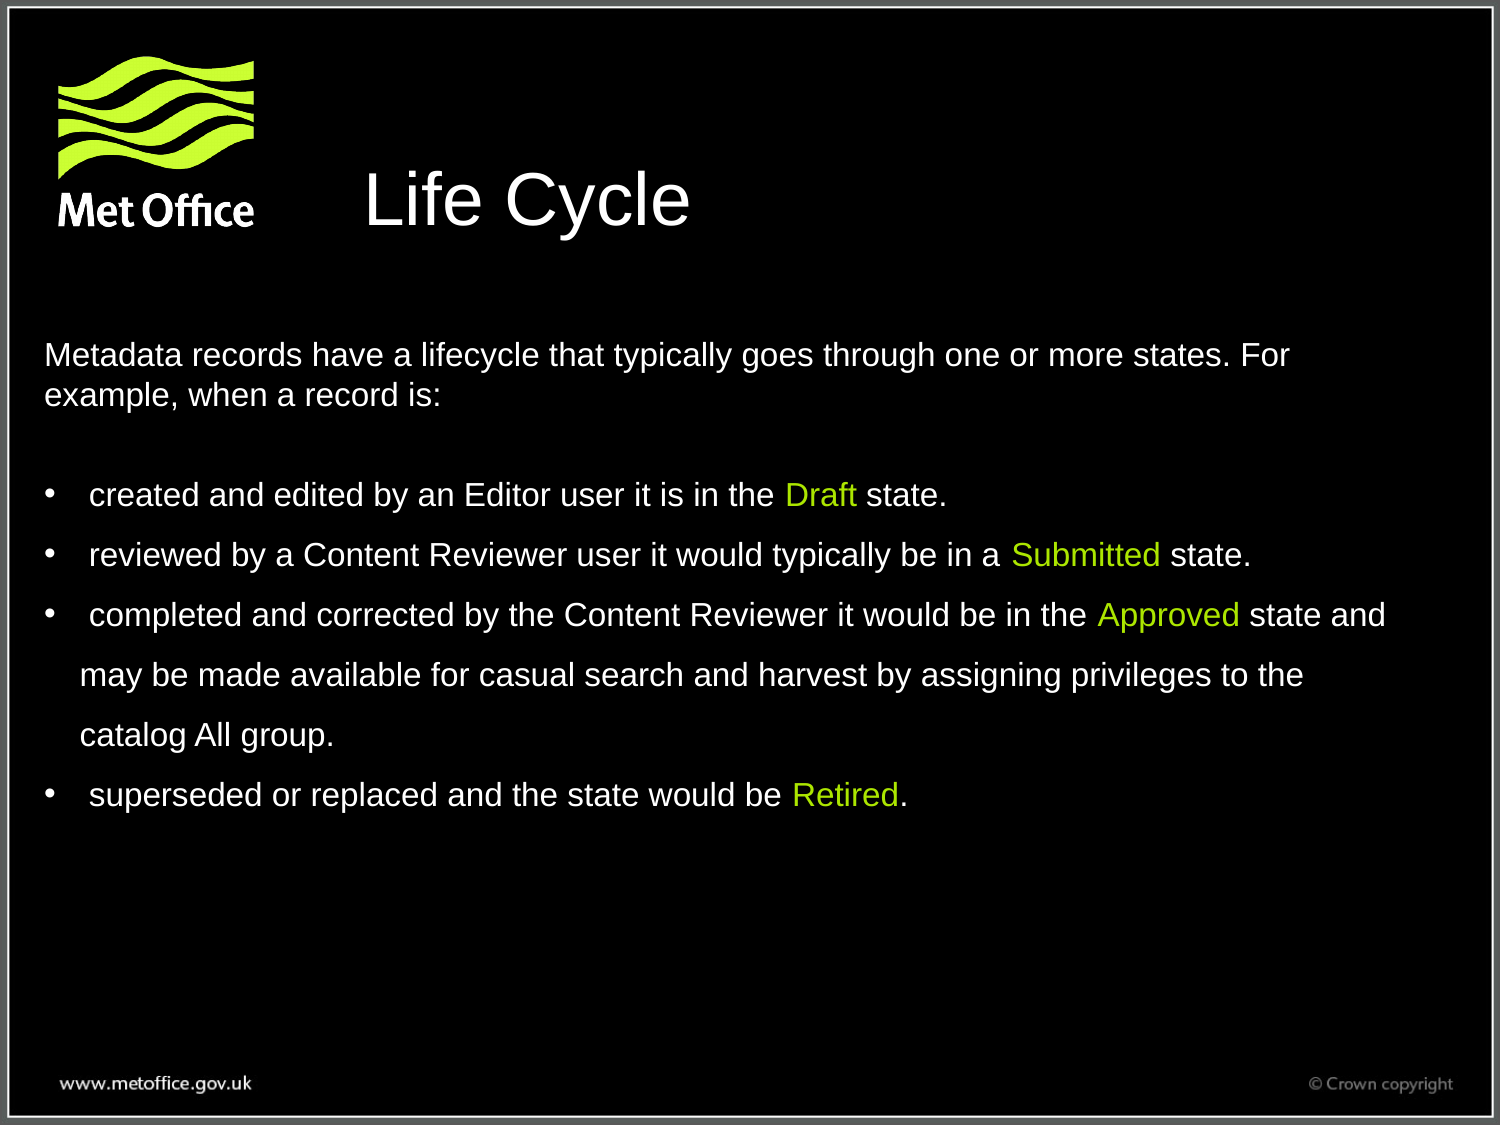

# Life Cycle
Metadata records have a lifecycle that typically goes through one or more states. For example, when a record is:

 created and edited by an Editor user it is in the Draft state.
 reviewed by a Content Reviewer user it would typically be in a Submitted state.
 completed and corrected by the Content Reviewer it would be in the Approved state and may be made available for casual search and harvest by assigning privileges to the catalog All group.
 superseded or replaced and the state would be Retired.